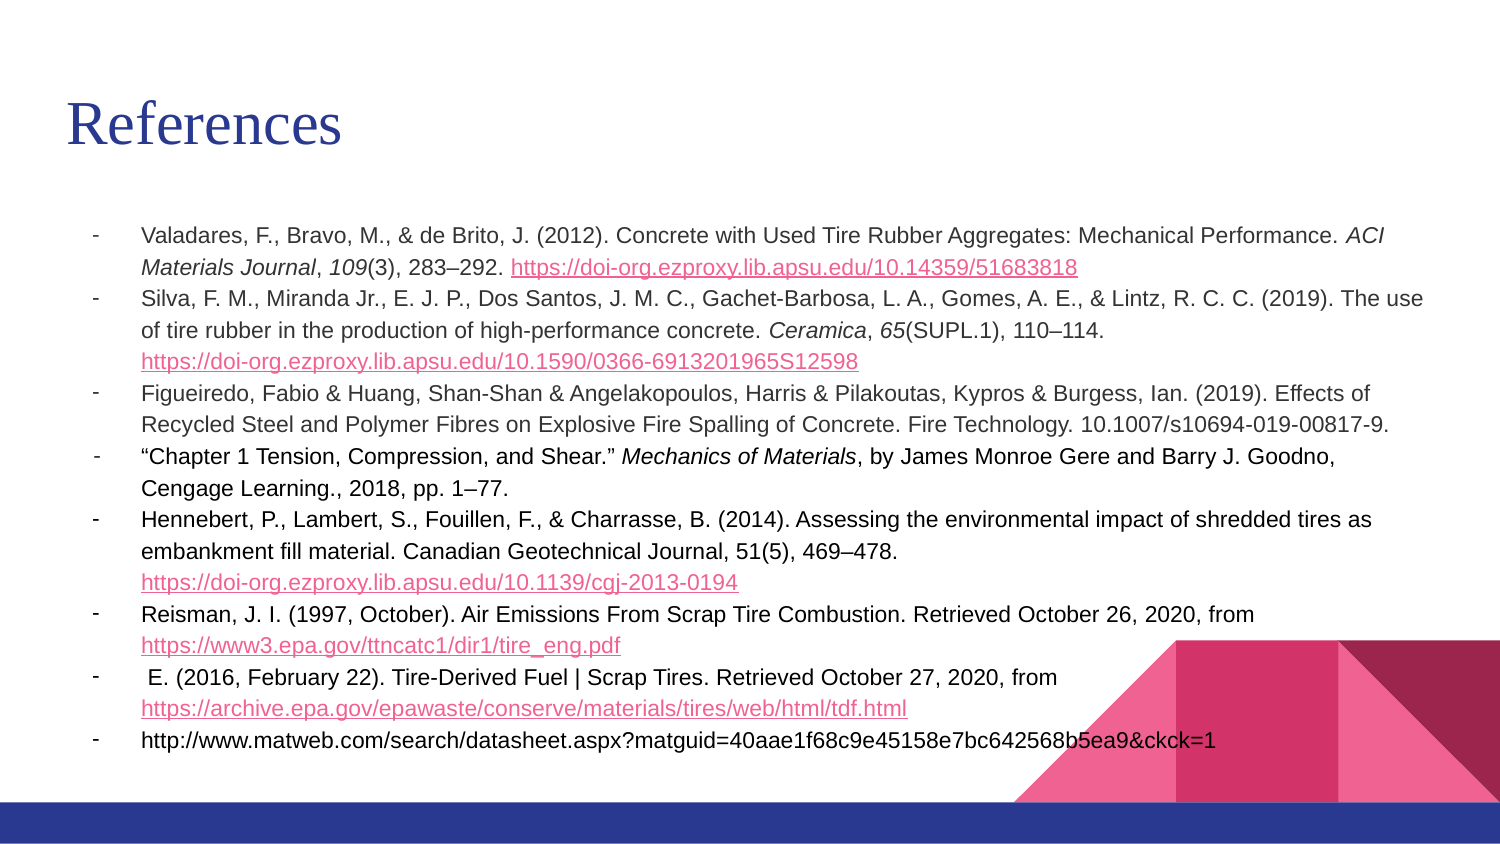

# References
Valadares, F., Bravo, M., & de Brito, J. (2012). Concrete with Used Tire Rubber Aggregates: Mechanical Performance. ACI Materials Journal, 109(3), 283–292. https://doi-org.ezproxy.lib.apsu.edu/10.14359/51683818
Silva, F. M., Miranda Jr., E. J. P., Dos Santos, J. M. C., Gachet-Barbosa, L. A., Gomes, A. E., & Lintz, R. C. C. (2019). The use of tire rubber in the production of high-performance concrete. Ceramica, 65(SUPL.1), 110–114. https://doi-org.ezproxy.lib.apsu.edu/10.1590/0366-6913201965S12598
Figueiredo, Fabio & Huang, Shan-Shan & Angelakopoulos, Harris & Pilakoutas, Kypros & Burgess, Ian. (2019). Effects of Recycled Steel and Polymer Fibres on Explosive Fire Spalling of Concrete. Fire Technology. 10.1007/s10694-019-00817-9.
“Chapter 1 Tension, Compression, and Shear.” Mechanics of Materials, by James Monroe Gere and Barry J. Goodno, Cengage Learning., 2018, pp. 1–77.
Hennebert, P., Lambert, S., Fouillen, F., & Charrasse, B. (2014). Assessing the environmental impact of shredded tires as embankment fill material. Canadian Geotechnical Journal, 51(5), 469–478. https://doi-org.ezproxy.lib.apsu.edu/10.1139/cgj-2013-0194
Reisman, J. I. (1997, October). Air Emissions From Scrap Tire Combustion. Retrieved October 26, 2020, from https://www3.epa.gov/ttncatc1/dir1/tire_eng.pdf
 E. (2016, February 22). Tire-Derived Fuel | Scrap Tires. Retrieved October 27, 2020, from https://archive.epa.gov/epawaste/conserve/materials/tires/web/html/tdf.html
http://www.matweb.com/search/datasheet.aspx?matguid=40aae1f68c9e45158e7bc642568b5ea9&ckck=1